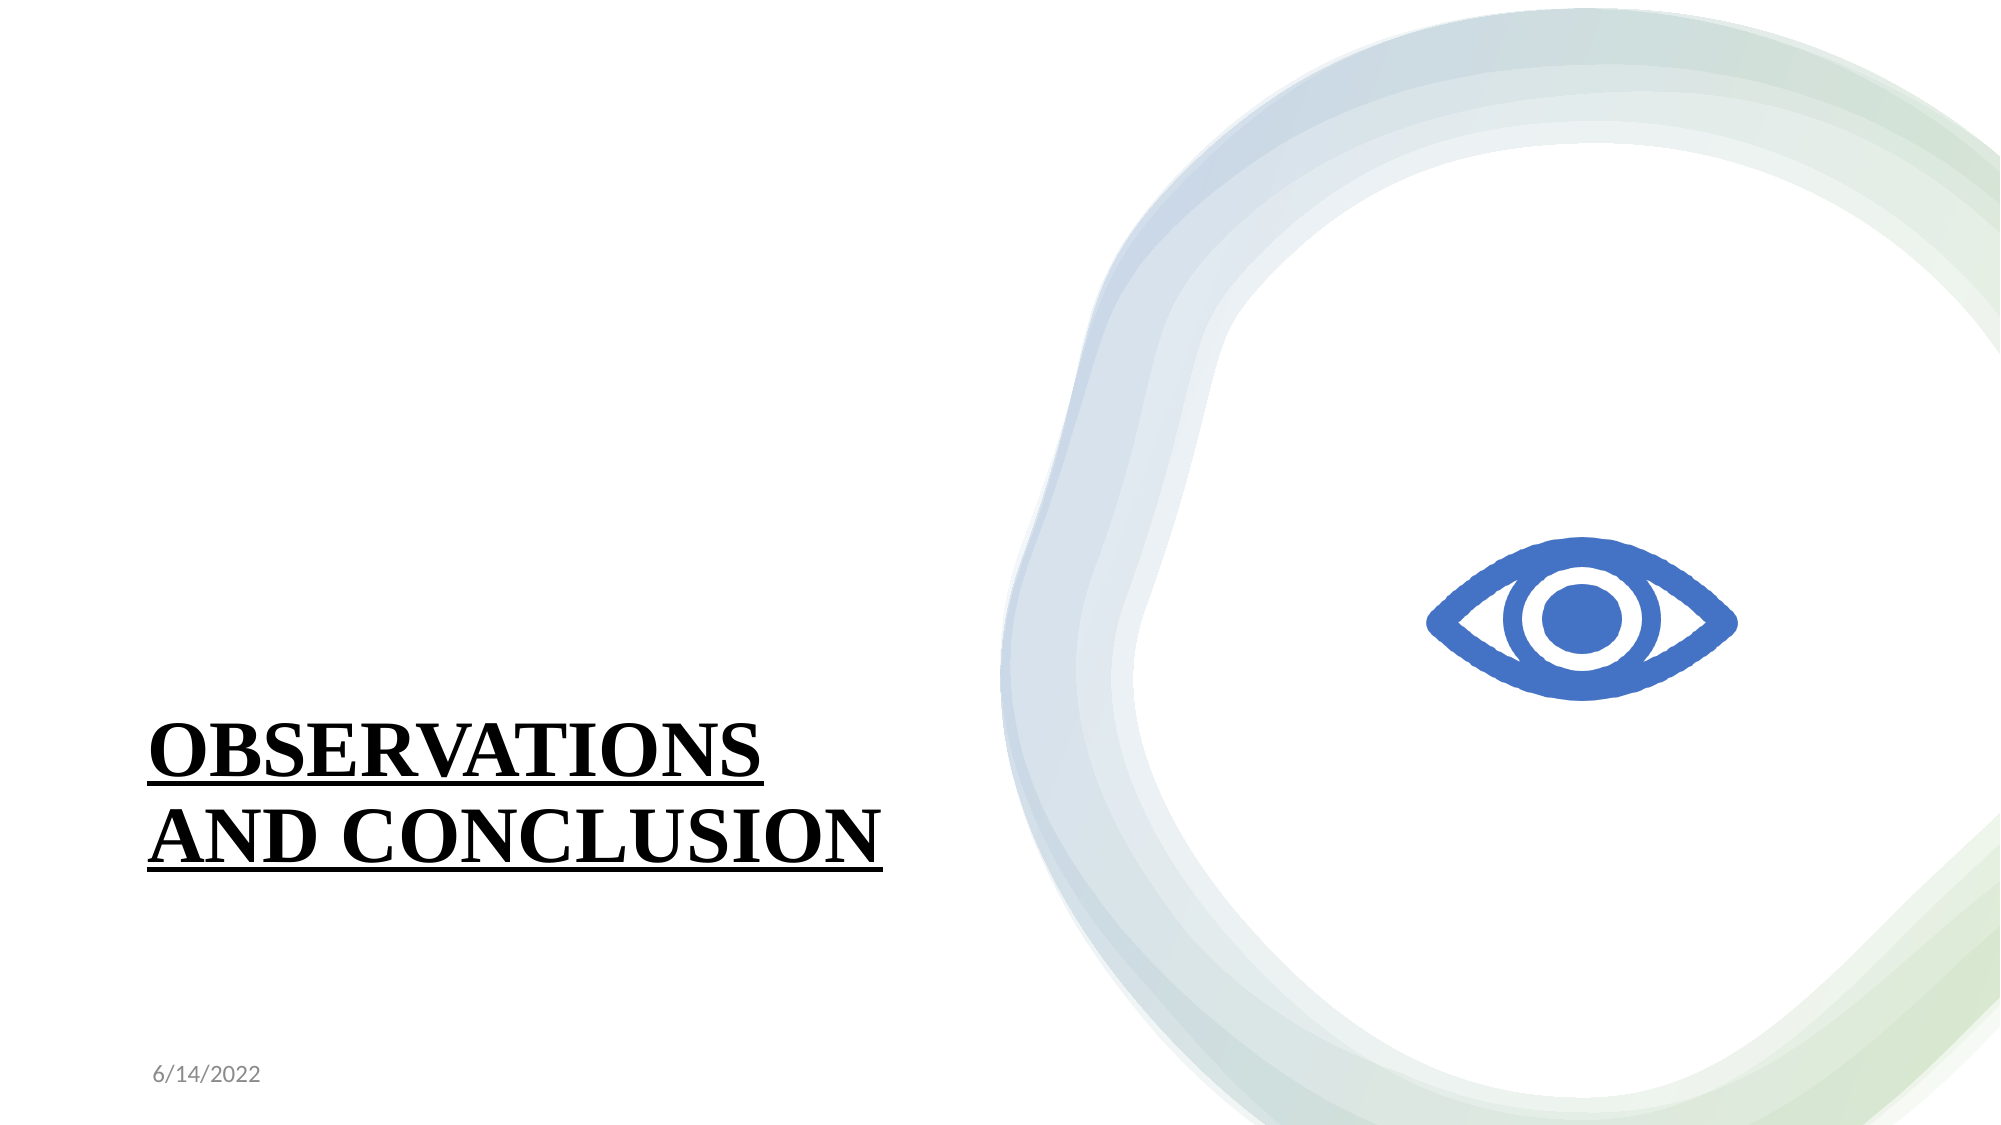

# OBSERVATIONS AND CONCLUSION
6/14/2022
Dept. of Mechatronics, MIT Manipal
40